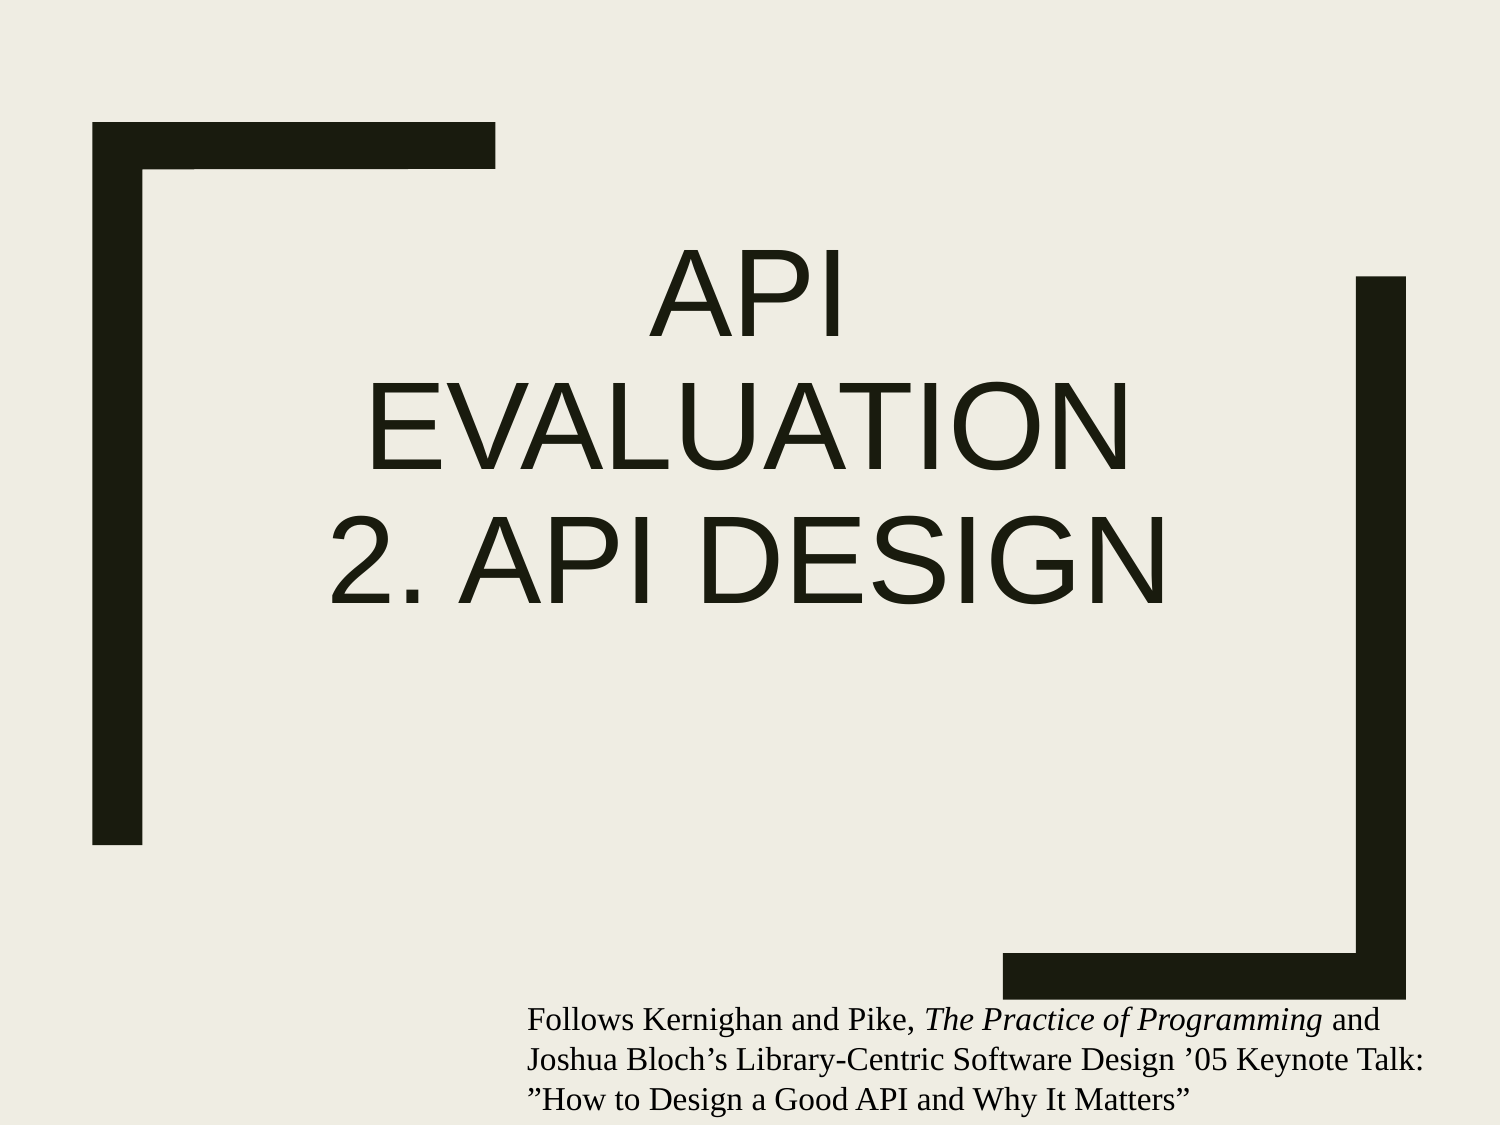

# API Evaluation 2. API Design

Follows Kernighan and Pike, The Practice of Programming and
Joshua Bloch’s Library-Centric Software Design ’05 Keynote Talk: ”How to Design a Good API and Why It Matters”